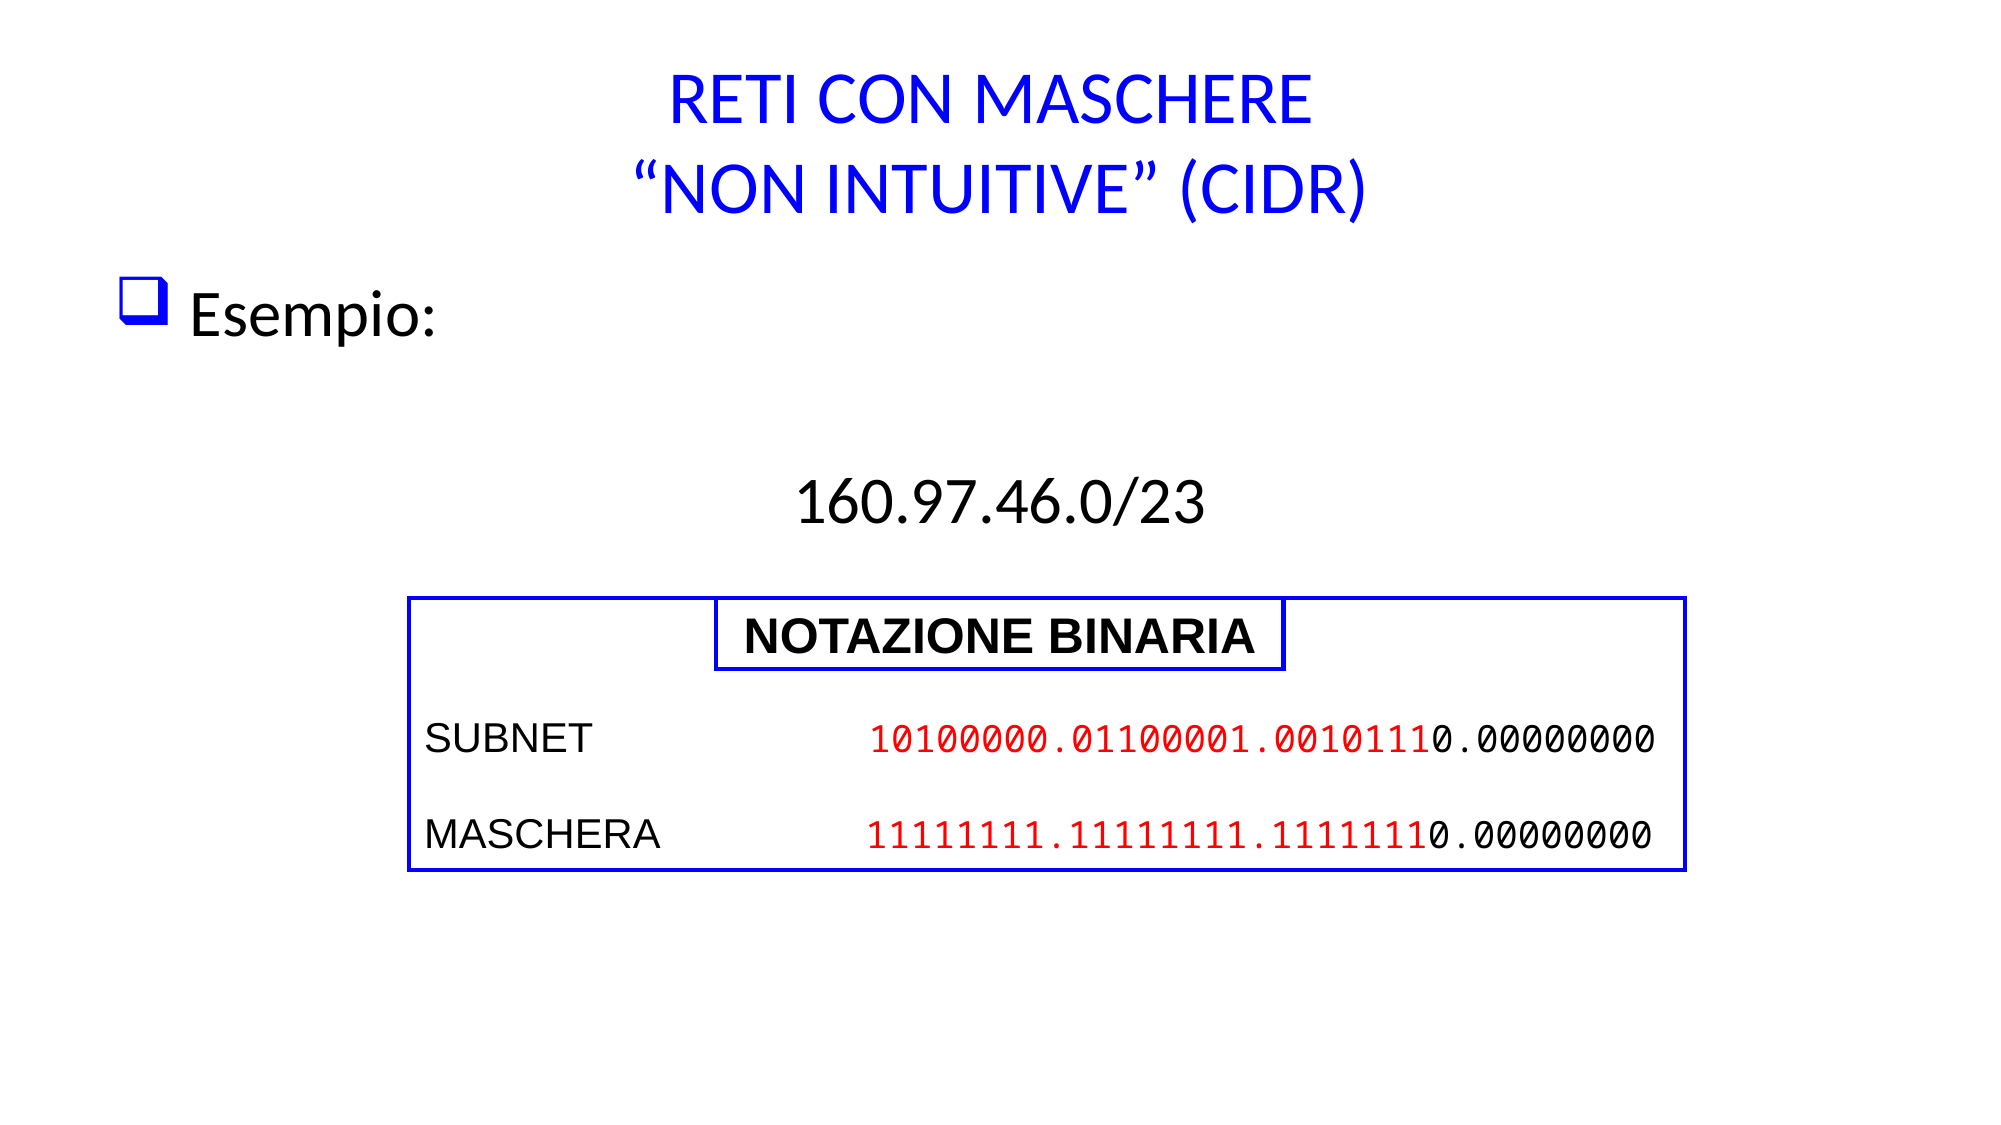

# RETI CON MASCHERE “NON INTUITIVE” (CIDR)
 Esempio:

160.97.46.0/23

SUBNET                        10100000.01100001.00101110.00000000

MASCHERA                  11111111.11111111.11111110.00000000

NOTAZIONE BINARIA